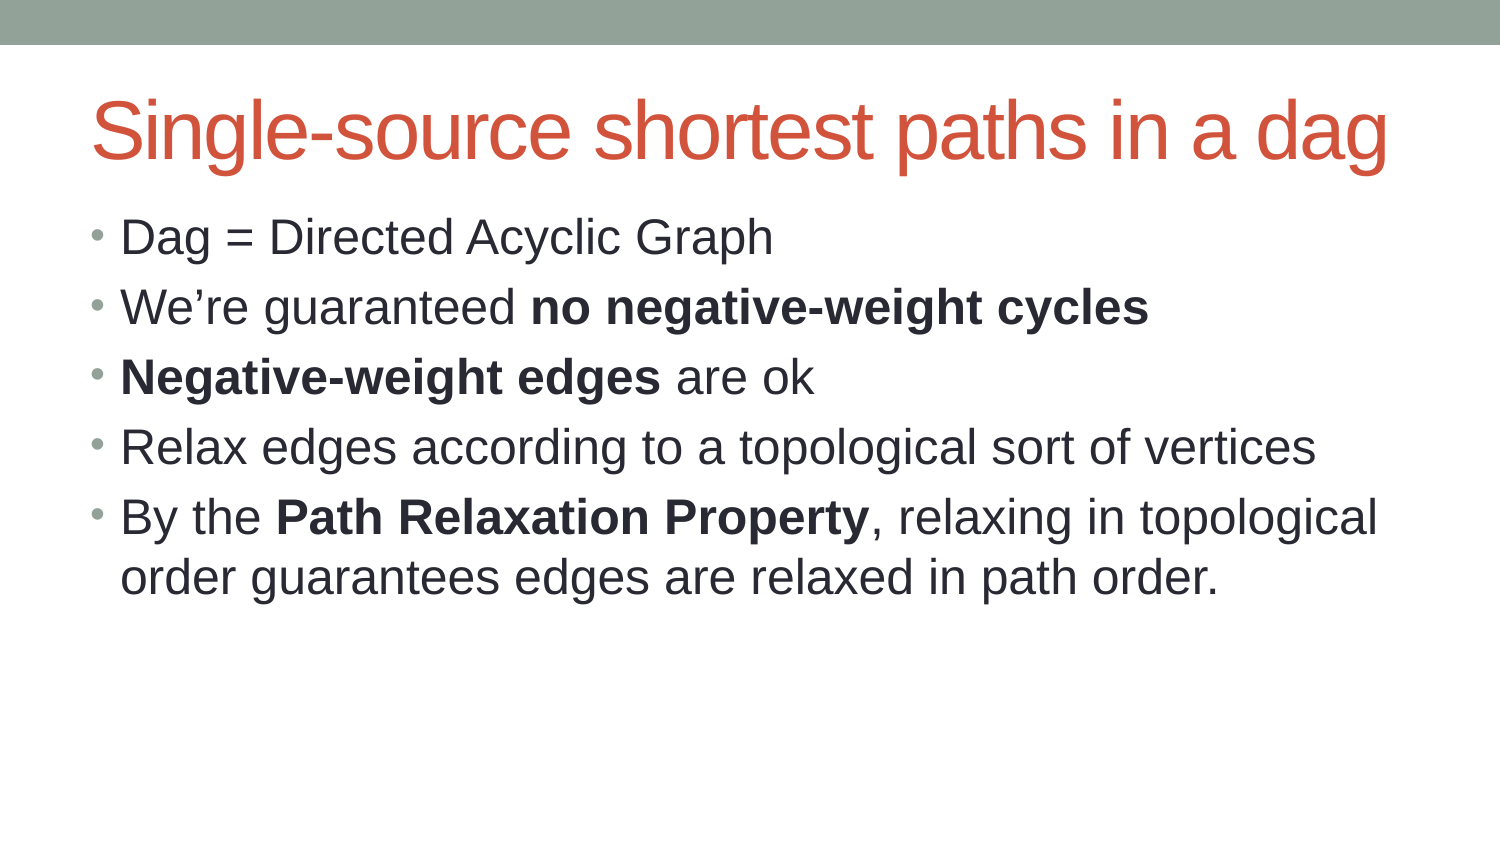

# Single-source shortest paths in a dag
Dag = Directed Acyclic Graph
We’re guaranteed no negative-weight cycles
Negative-weight edges are ok
Relax edges according to a topological sort of vertices
By the Path Relaxation Property, relaxing in topological order guarantees edges are relaxed in path order.